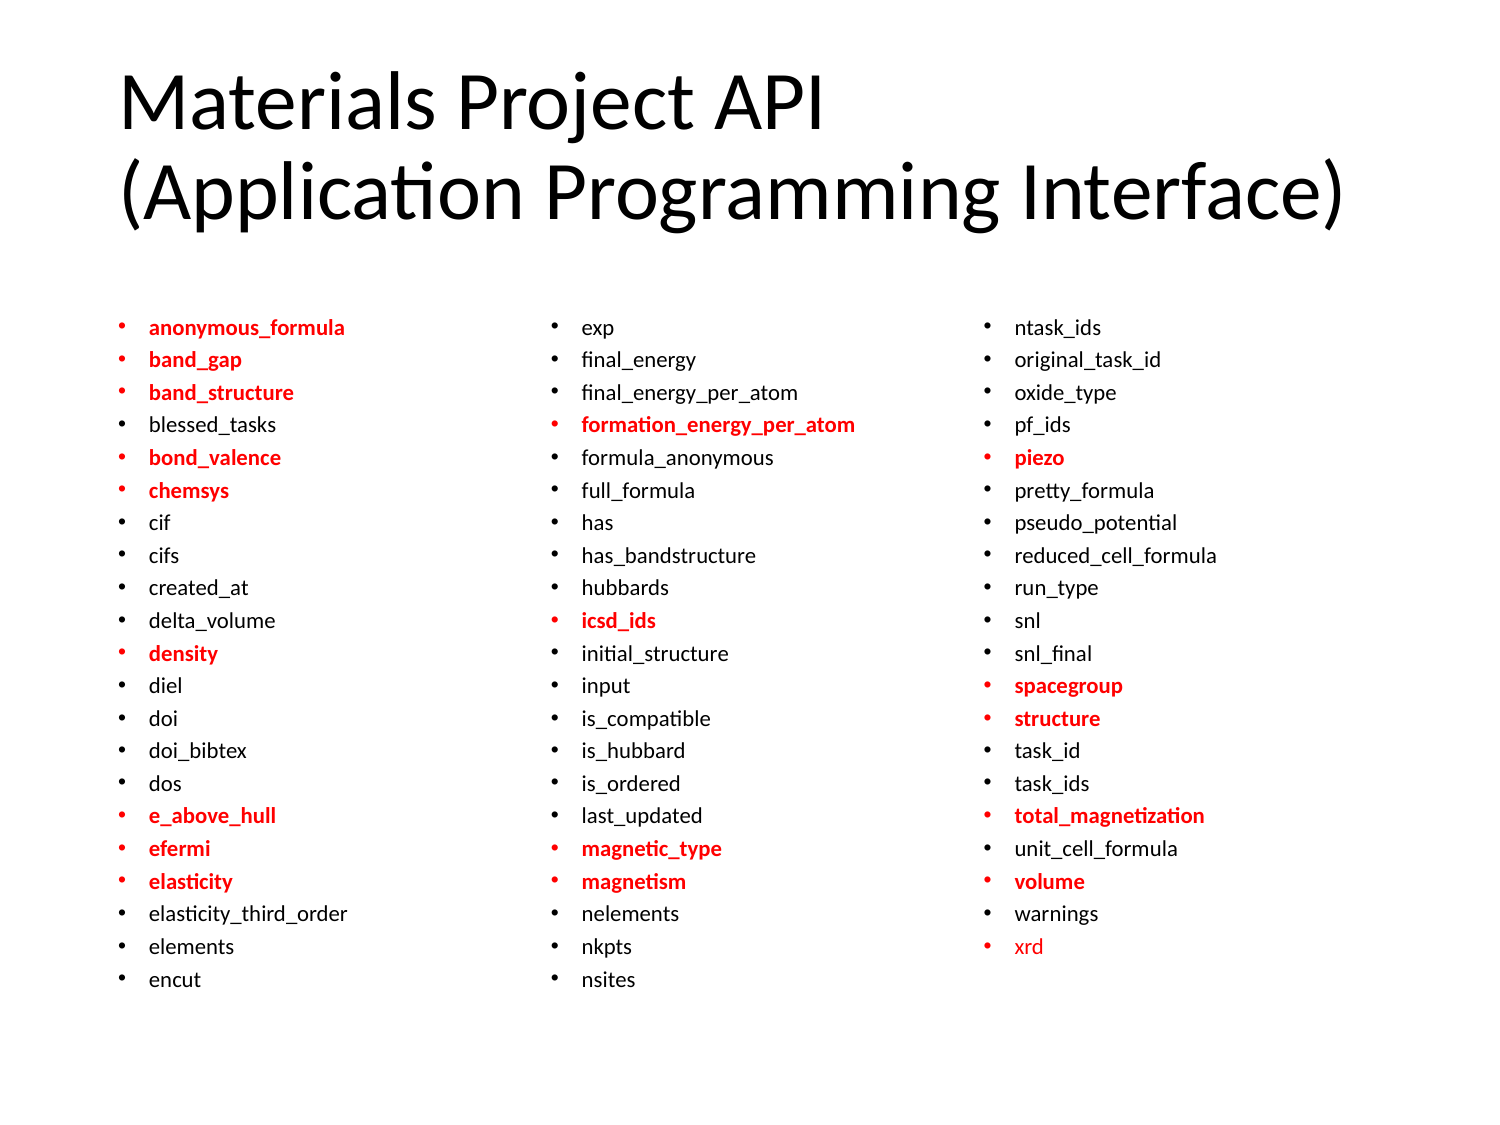

# Materials Project API (Application Programming Interface)
anonymous_formula
band_gap
band_structure
blessed_tasks
bond_valence
chemsys
cif
cifs
created_at
delta_volume
density
diel
doi
doi_bibtex
dos
e_above_hull
efermi
elasticity
elasticity_third_order
elements
encut
exp
final_energy
final_energy_per_atom
formation_energy_per_atom
formula_anonymous
full_formula
has
has_bandstructure
hubbards
icsd_ids
initial_structure
input
is_compatible
is_hubbard
is_ordered
last_updated
magnetic_type
magnetism
nelements
nkpts
nsites
ntask_ids
original_task_id
oxide_type
pf_ids
piezo
pretty_formula
pseudo_potential
reduced_cell_formula
run_type
snl
snl_final
spacegroup
structure
task_id
task_ids
total_magnetization
unit_cell_formula
volume
warnings
xrd